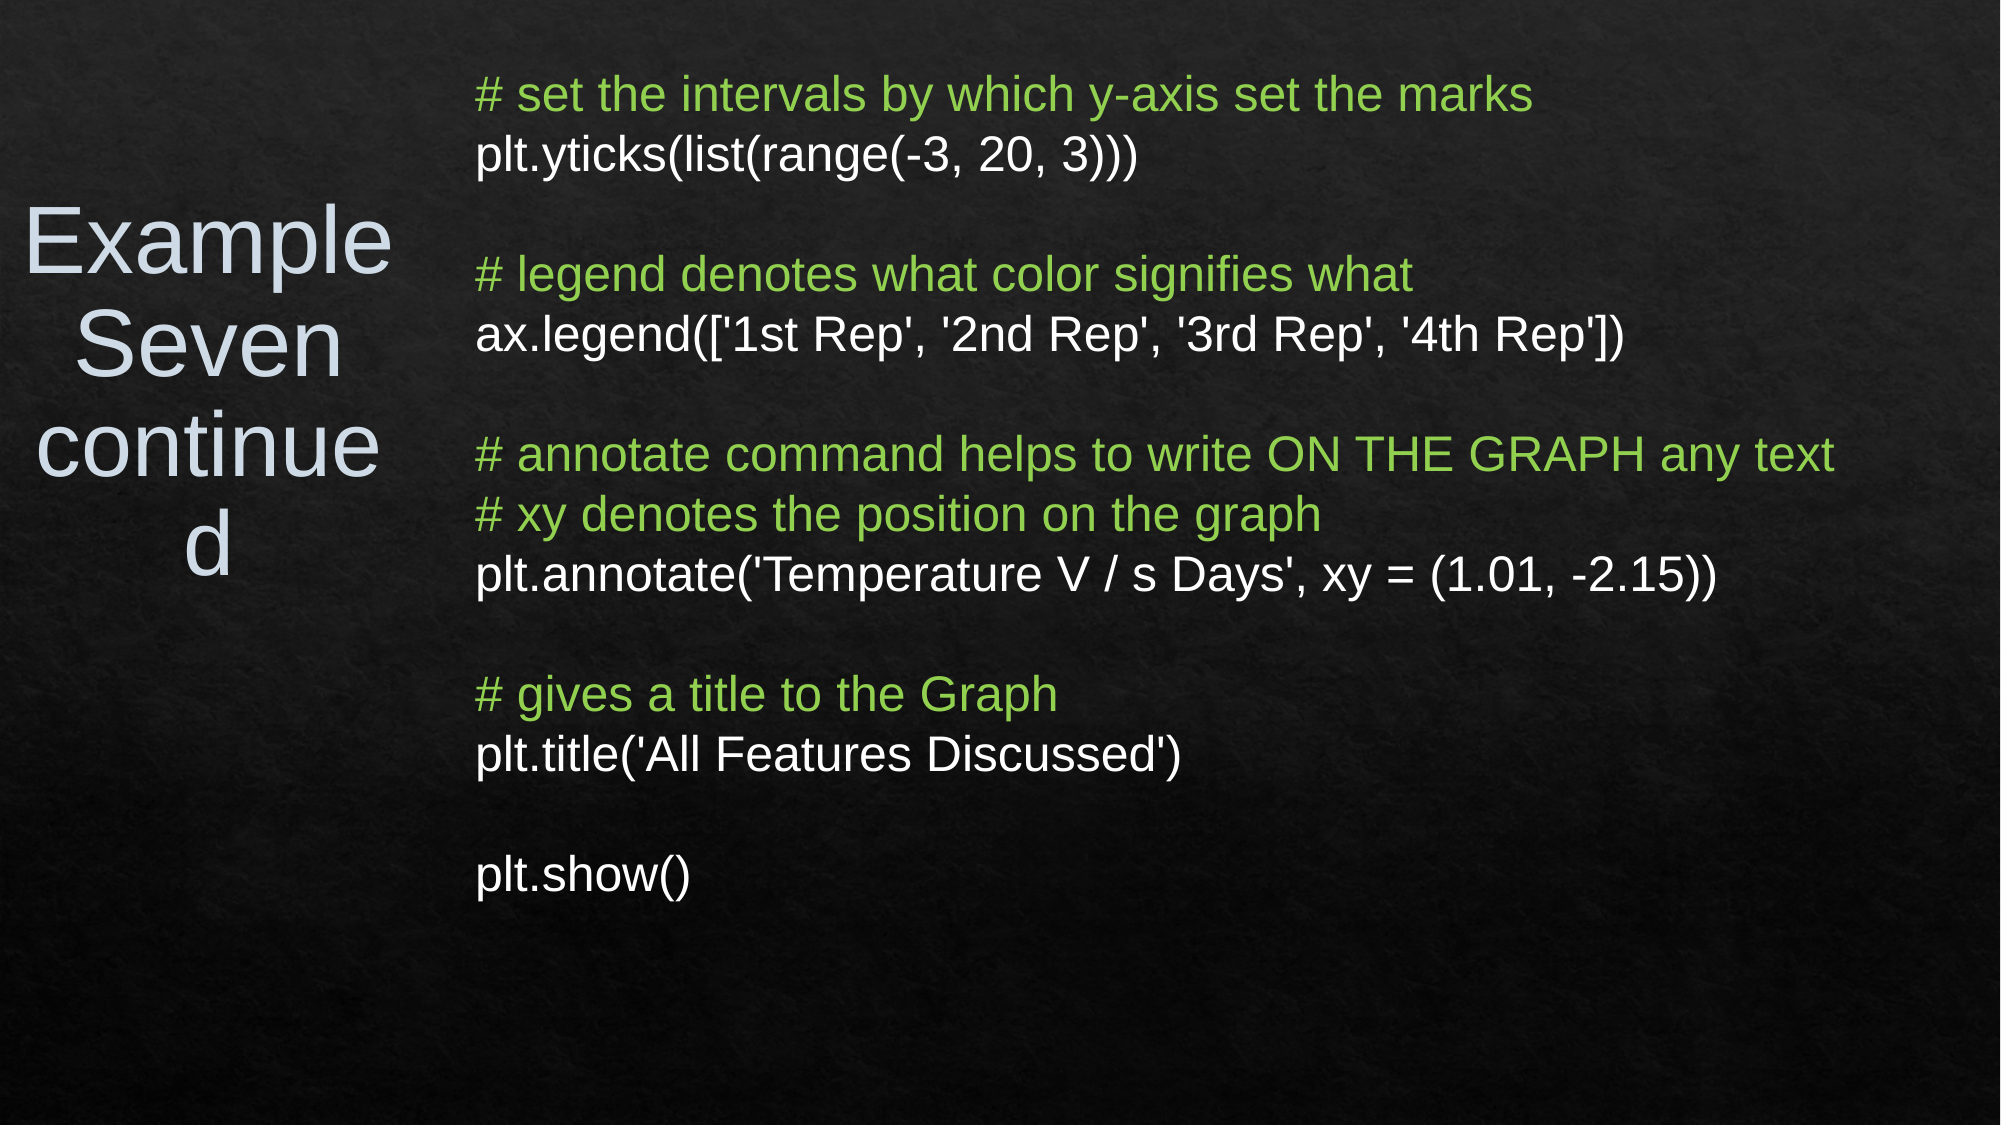

# set the intervals by which y-axis set the marks
plt.yticks(list(range(-3, 20, 3)))

# legend denotes what color signifies what
ax.legend(['1st Rep', '2nd Rep', '3rd Rep', '4th Rep'])

# annotate command helps to write ON THE GRAPH any text
# xy denotes the position on the graph
plt.annotate('Temperature V / s Days', xy = (1.01, -2.15))

# gives a title to the Graph
plt.title('All Features Discussed')

plt.show()
Example Seven
continued